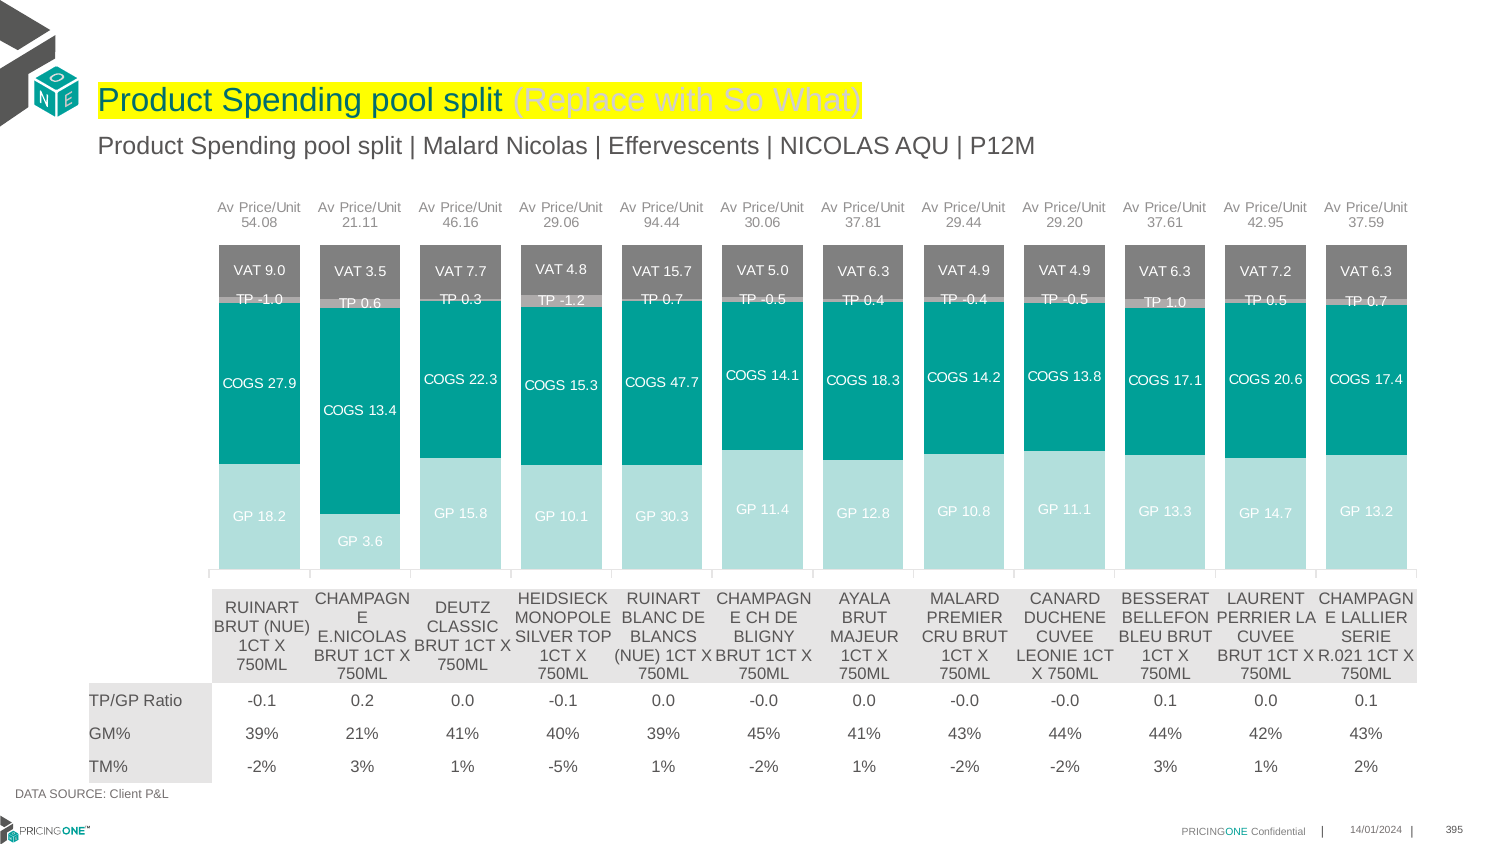

# Product Spending pool split (Replace with So What)
Product Spending pool split | Malard Nicolas | Effervescents | NICOLAS AQU | P12M

### Chart

| Category | GP | COGS | TP | VAT |
|---|---|---|---|---|
| Av Price/Unit 54.08 | 18.173534562211984 | 27.896904608294932 | -1.003594930875579 | 9.013364055299538 |
| Av Price/Unit 21.11 | 3.6190399051403666 | 13.380128688629663 | 0.5957978635217707 | 3.518993291458359 |
| Av Price/Unit 46.16 | 15.816964188297405 | 22.315987505499336 | 0.33532949112773025 | 7.693650095321891 |
| Av Price/Unit 29.06 | 10.099752058729653 | 15.268573890839447 | -1.152451920417061 | 4.8431748058304045 |
| Av Price/Unit 94.44 | 30.33945193370166 | 47.65199723756906 | 0.7125103130755122 | 15.740791896869249 |
| Av Price/Unit 30.06 | 11.449155678670358 | 14.102873407202217 | -0.5023984302862416 | 5.0099261311172665 |
| Av Price/Unit 37.81 | 12.786316457142858 | 18.343444171428573 | 0.38262032380952604 | 6.302476190476192 |
| Av Price/Unit 29.44 | 10.790942603550295 | 14.180484615384614 | -0.44065417488494774 | 4.906147271531889 |
| Av Price/Unit 29.20 | 11.05539466271312 | 13.799301927353596 | -0.5200042253521033 | 4.866938472942915 |
| Av Price/Unit 37.61 | 13.252699679144387 | 17.095252085561494 | 0.9934029590017879 | 6.2682709447415315 |
| Av Price/Unit 42.95 | 14.729412499999999 | 20.571287500000004 | 0.48719893617021626 | 7.157579787234038 |
| Av Price/Unit 37.59 | 13.231143134872417 | 17.38173426488457 | 0.710532887808828 | 6.264682057513166 |
|  | RUINART BRUT (NUE) 1CT X 750ML | CHAMPAGNE E.NICOLAS BRUT 1CT X 750ML | DEUTZ CLASSIC BRUT 1CT X 750ML | HEIDSIECK MONOPOLE SILVER TOP 1CT X 750ML | RUINART BLANC DE BLANCS (NUE) 1CT X 750ML | CHAMPAGNE CH DE BLIGNY BRUT 1CT X 750ML | AYALA BRUT MAJEUR 1CT X 750ML | MALARD PREMIER CRU BRUT 1CT X 750ML | CANARD DUCHENE CUVEE LEONIE 1CT X 750ML | BESSERAT BELLEFON BLEU BRUT 1CT X 750ML | LAURENT PERRIER LA CUVEE BRUT 1CT X 750ML | CHAMPAGNE LALLIER SERIE R.021 1CT X 750ML |
| --- | --- | --- | --- | --- | --- | --- | --- | --- | --- | --- | --- | --- |
| TP/GP Ratio | -0.1 | 0.2 | 0.0 | -0.1 | 0.0 | -0.0 | 0.0 | -0.0 | -0.0 | 0.1 | 0.0 | 0.1 |
| GM% | 39% | 21% | 41% | 40% | 39% | 45% | 41% | 43% | 44% | 44% | 42% | 43% |
| TM% | -2% | 3% | 1% | -5% | 1% | -2% | 1% | -2% | -2% | 3% | 1% | 2% |
DATA SOURCE: Client P&L

14/01/2024
395